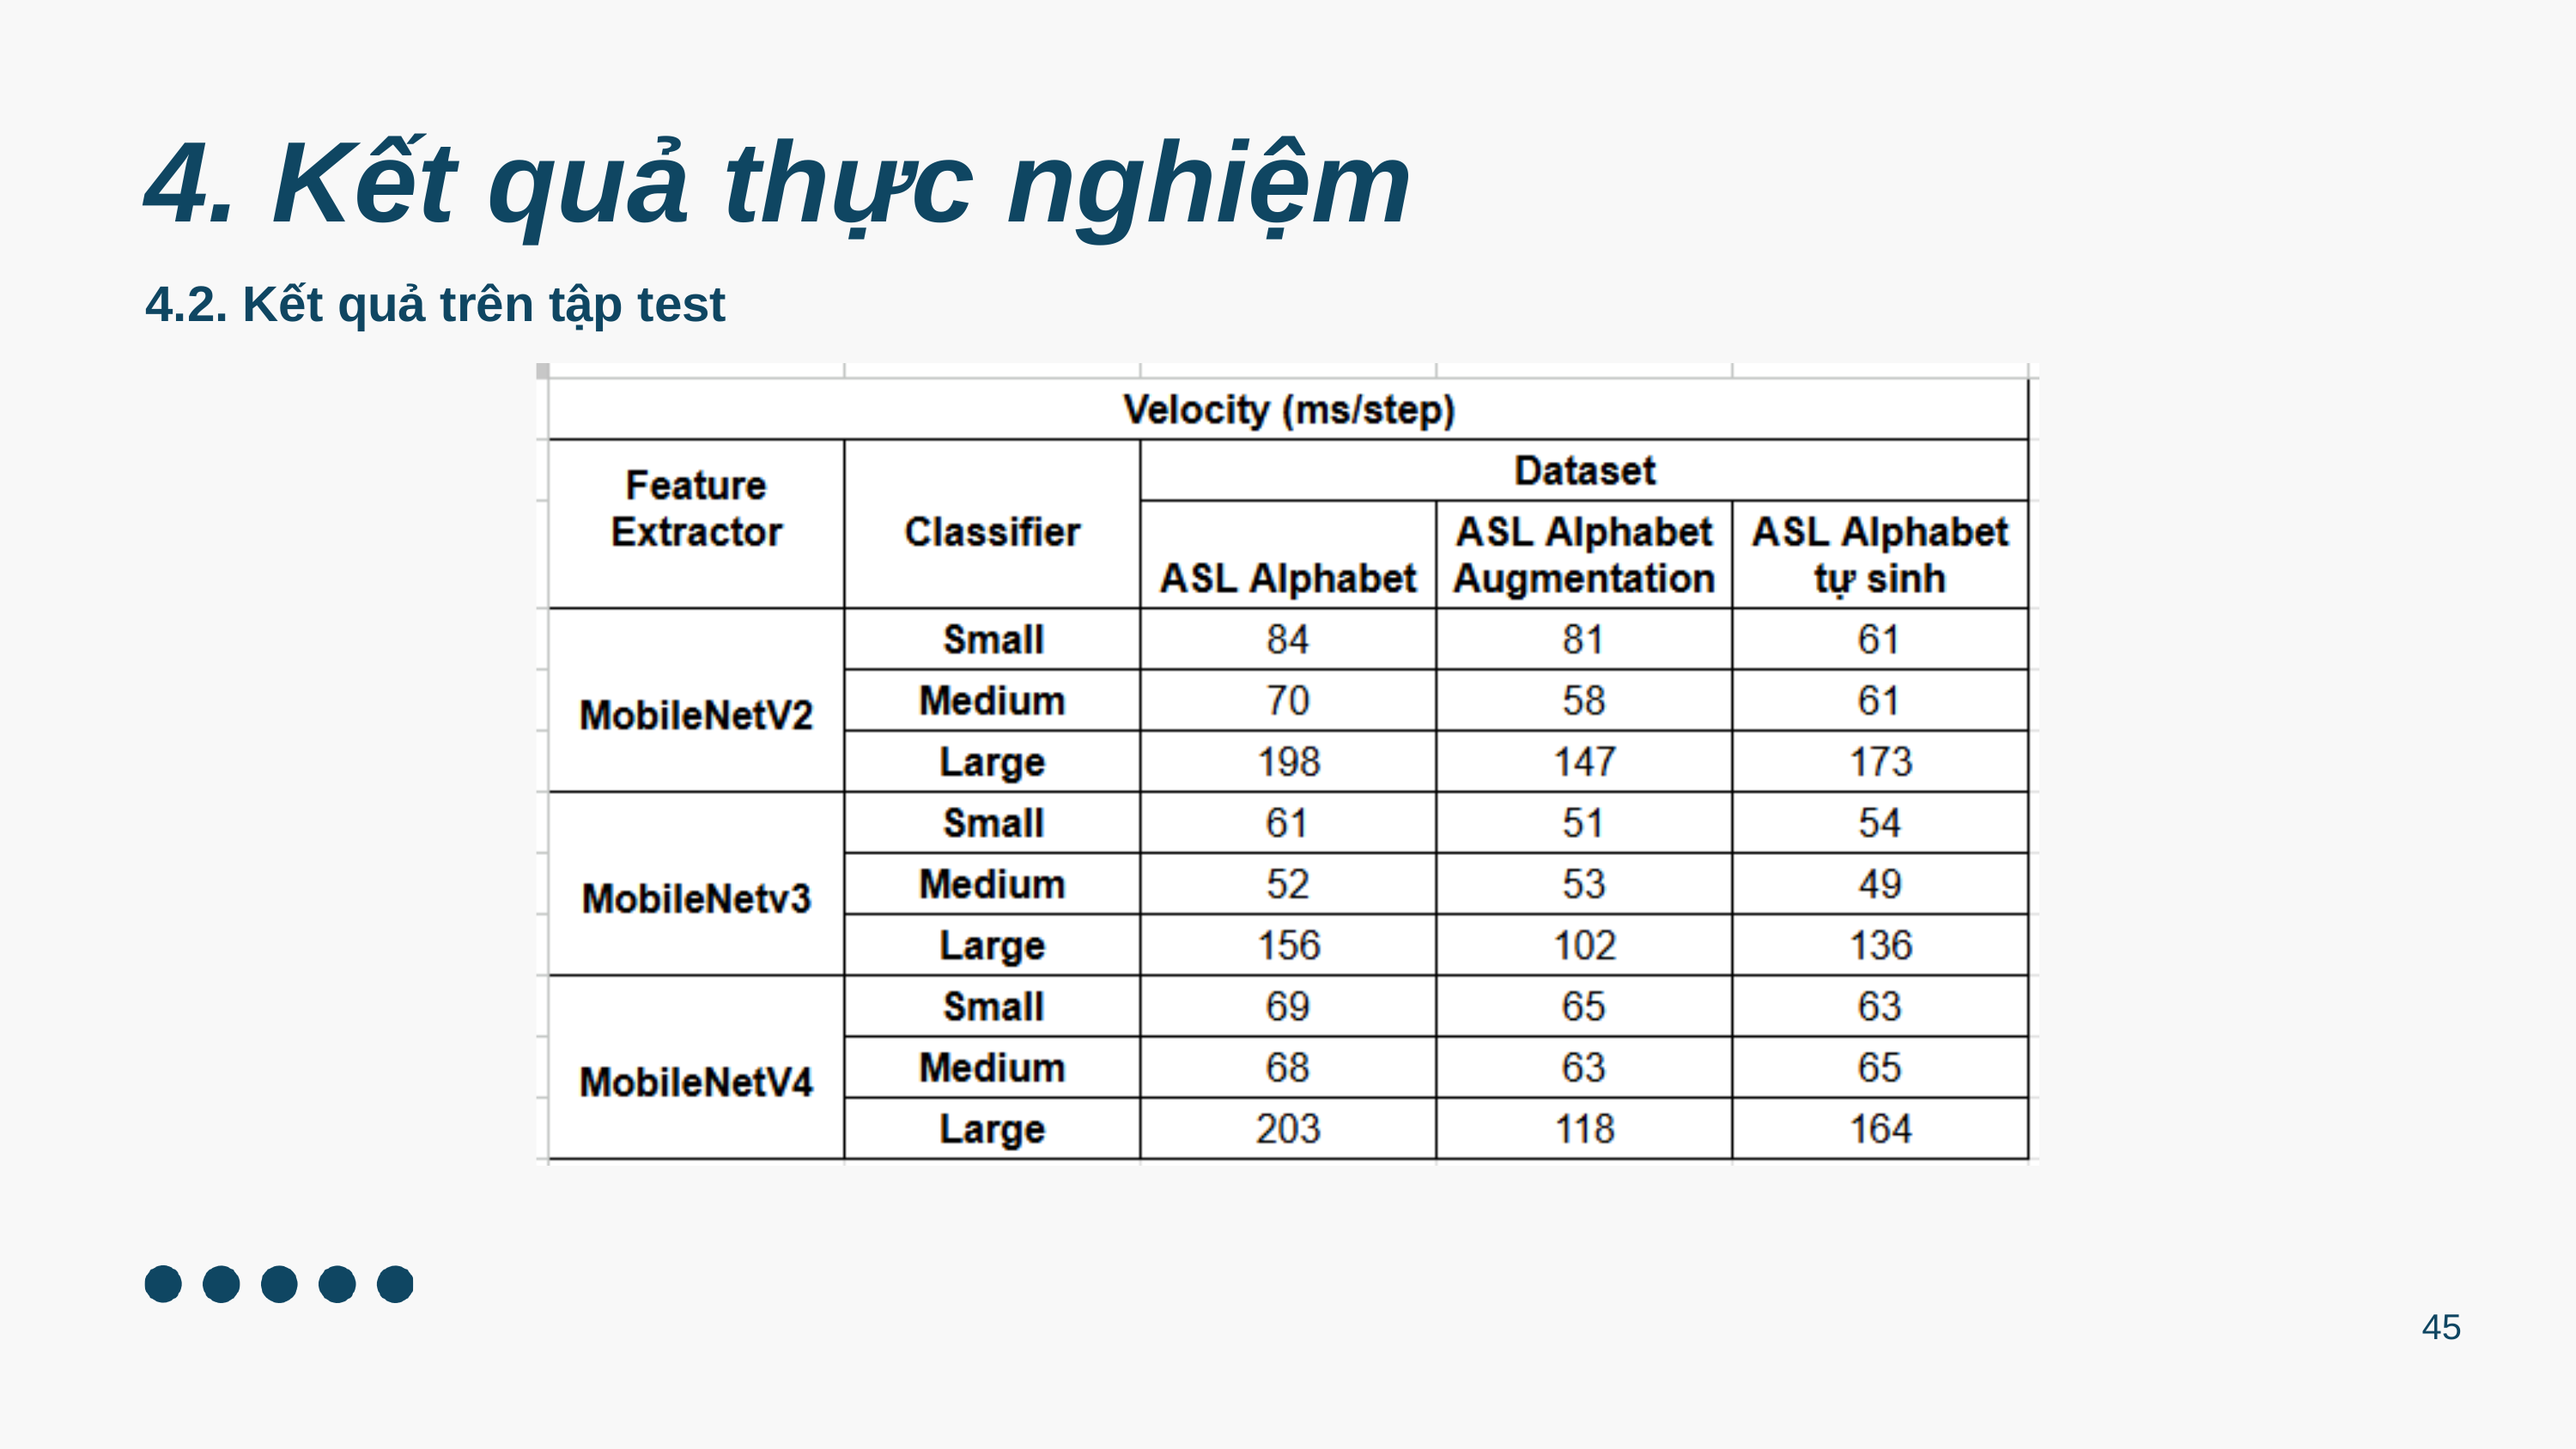

4. Kết quả thực nghiệm
4.2. Kết quả trên tập test

45